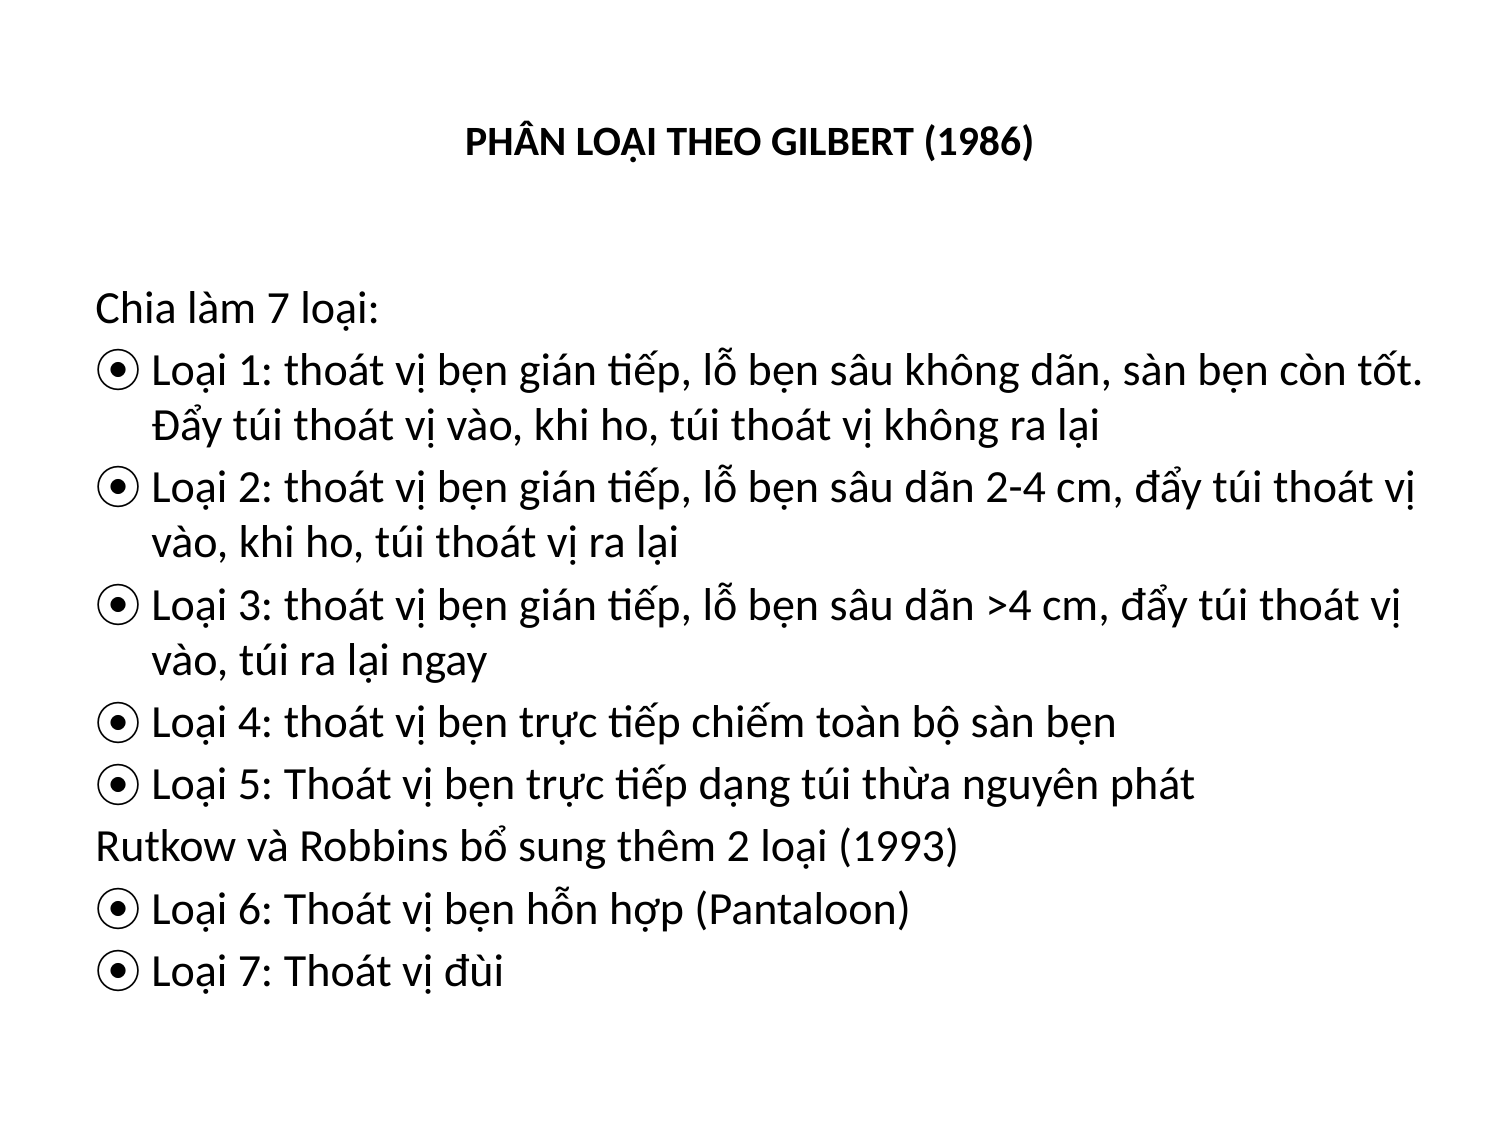

# PHÂN LOẠI THEO GILBERT (1986)
Chia làm 7 loại:
Loại 1: thoát vị bẹn gián tiếp, lỗ bẹn sâu không dãn, sàn bẹn còn tốt. Đẩy túi thoát vị vào, khi ho, túi thoát vị không ra lại
Loại 2: thoát vị bẹn gián tiếp, lỗ bẹn sâu dãn 2-4 cm, đẩy túi thoát vị vào, khi ho, túi thoát vị ra lại
Loại 3: thoát vị bẹn gián tiếp, lỗ bẹn sâu dãn >4 cm, đẩy túi thoát vị vào, túi ra lại ngay
Loại 4: thoát vị bẹn trực tiếp chiếm toàn bộ sàn bẹn
Loại 5: Thoát vị bẹn trực tiếp dạng túi thừa nguyên phát
Rutkow và Robbins bổ sung thêm 2 loại (1993)
Loại 6: Thoát vị bẹn hỗn hợp (Pantaloon)
Loại 7: Thoát vị đùi